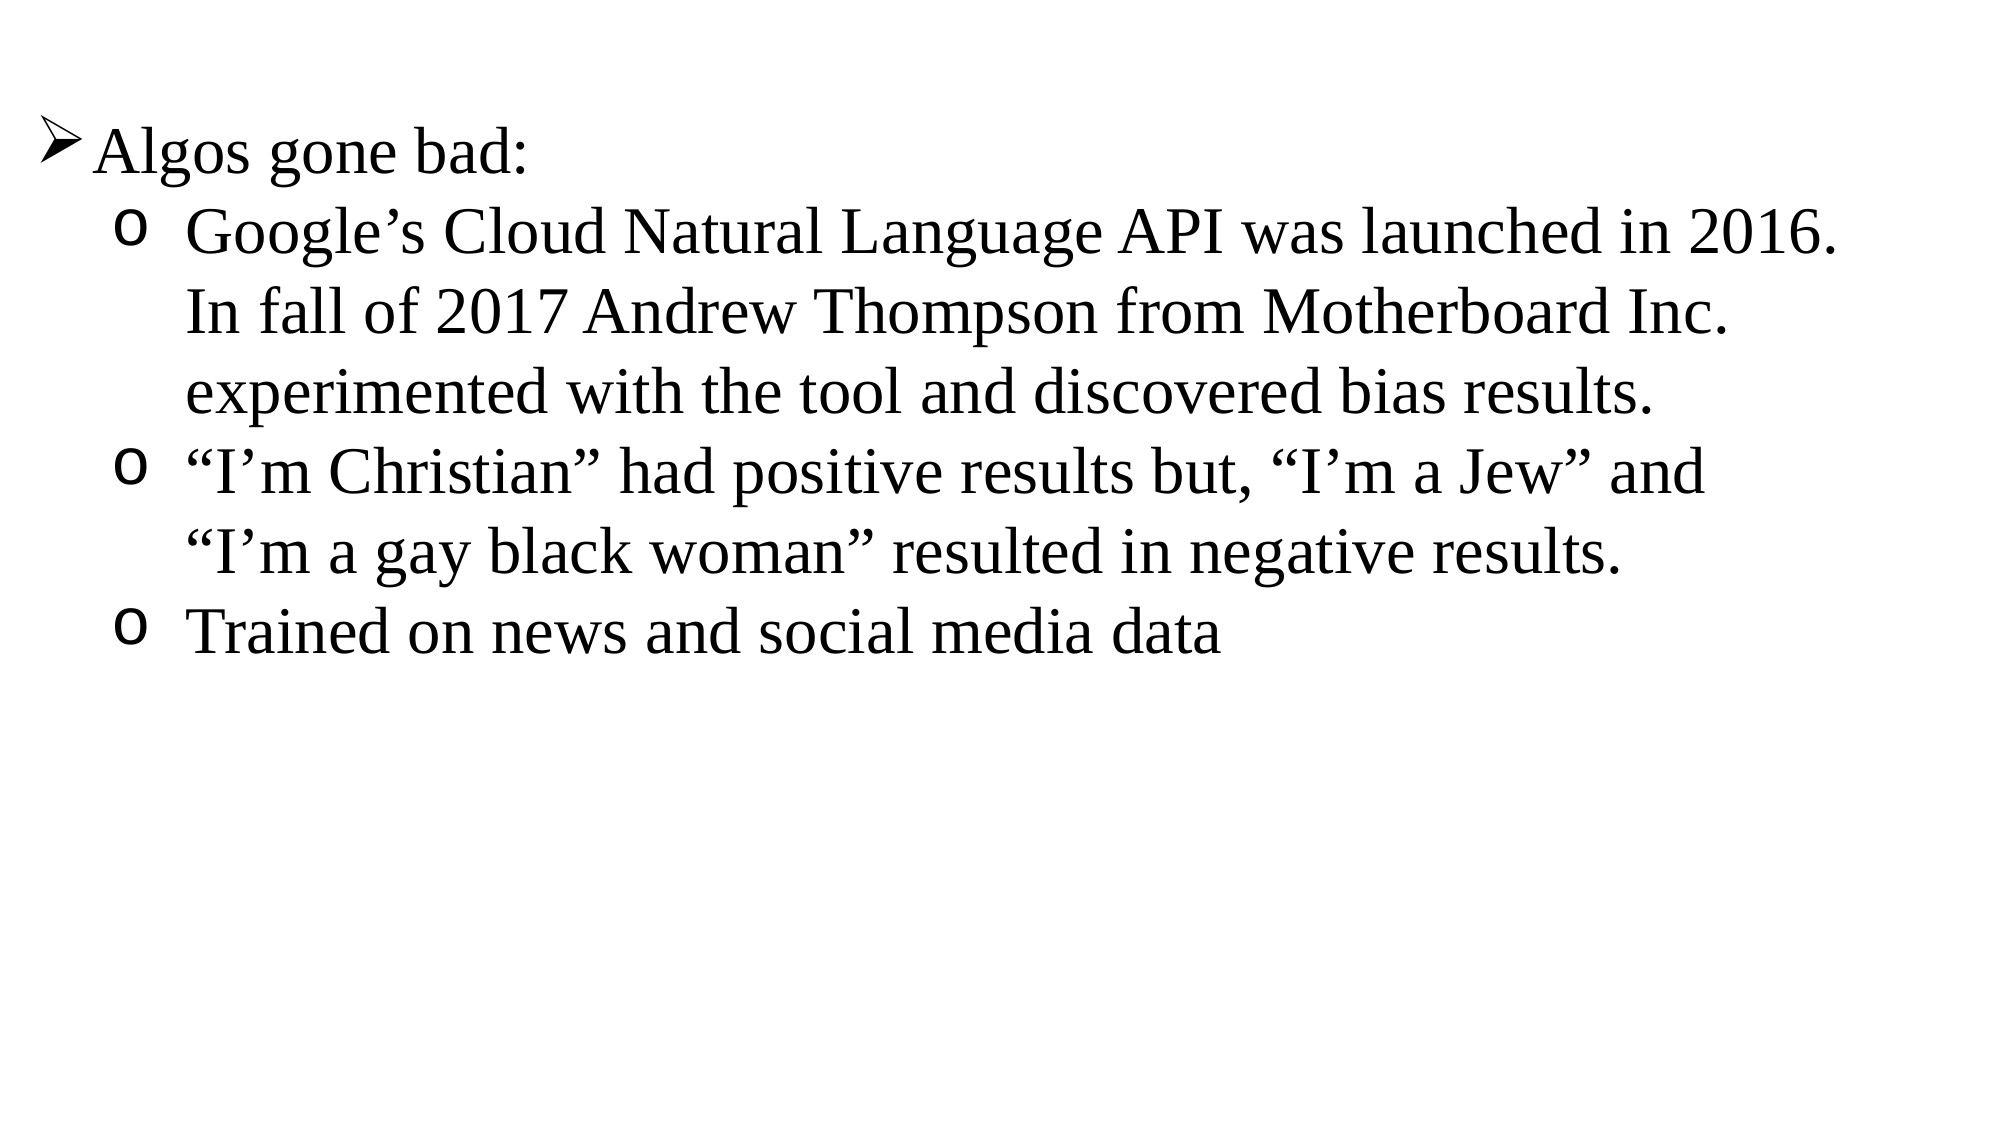

Machine Learning Bias and Social Science Methods: Examples
Algos gone bad:
Google’s Cloud Natural Language API was launched in 2016. In fall of 2017 Andrew Thompson from Motherboard Inc. experimented with the tool and discovered bias results.
“I’m Christian” had positive results but, “I’m a Jew” and “I’m a gay black woman” resulted in negative results.
Trained on news and social media data